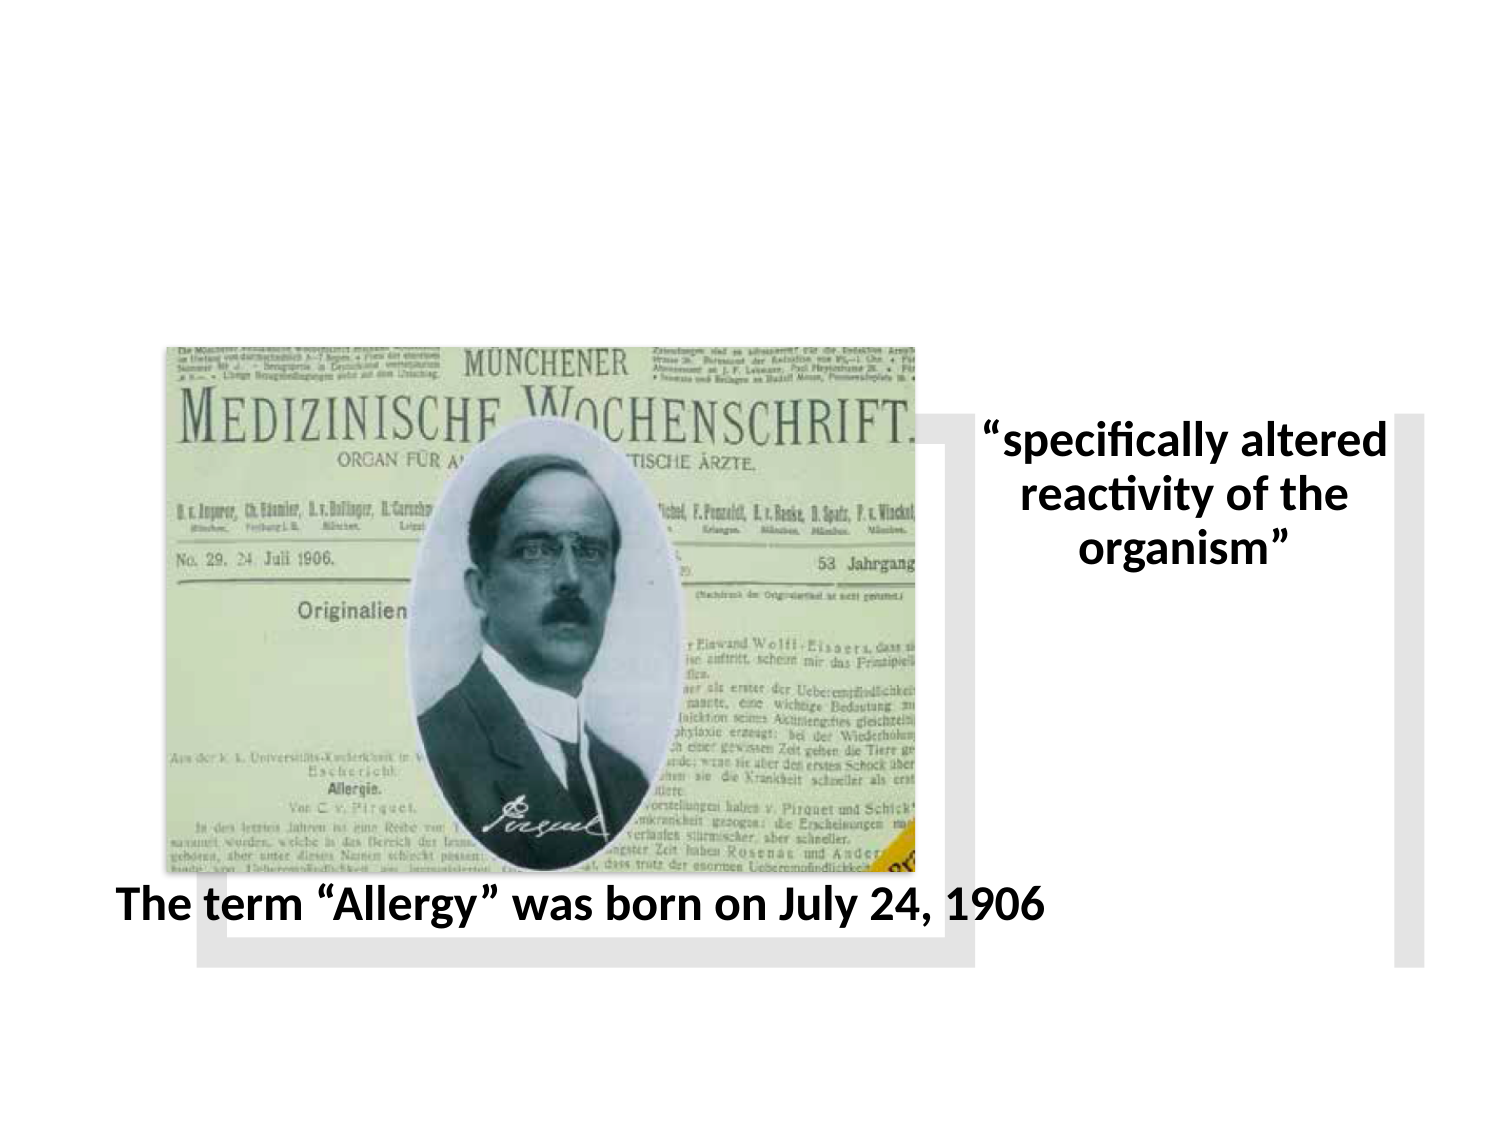

The term “Allergy” was born on July 24, 1906
“specifically altered reactivity of the organism”